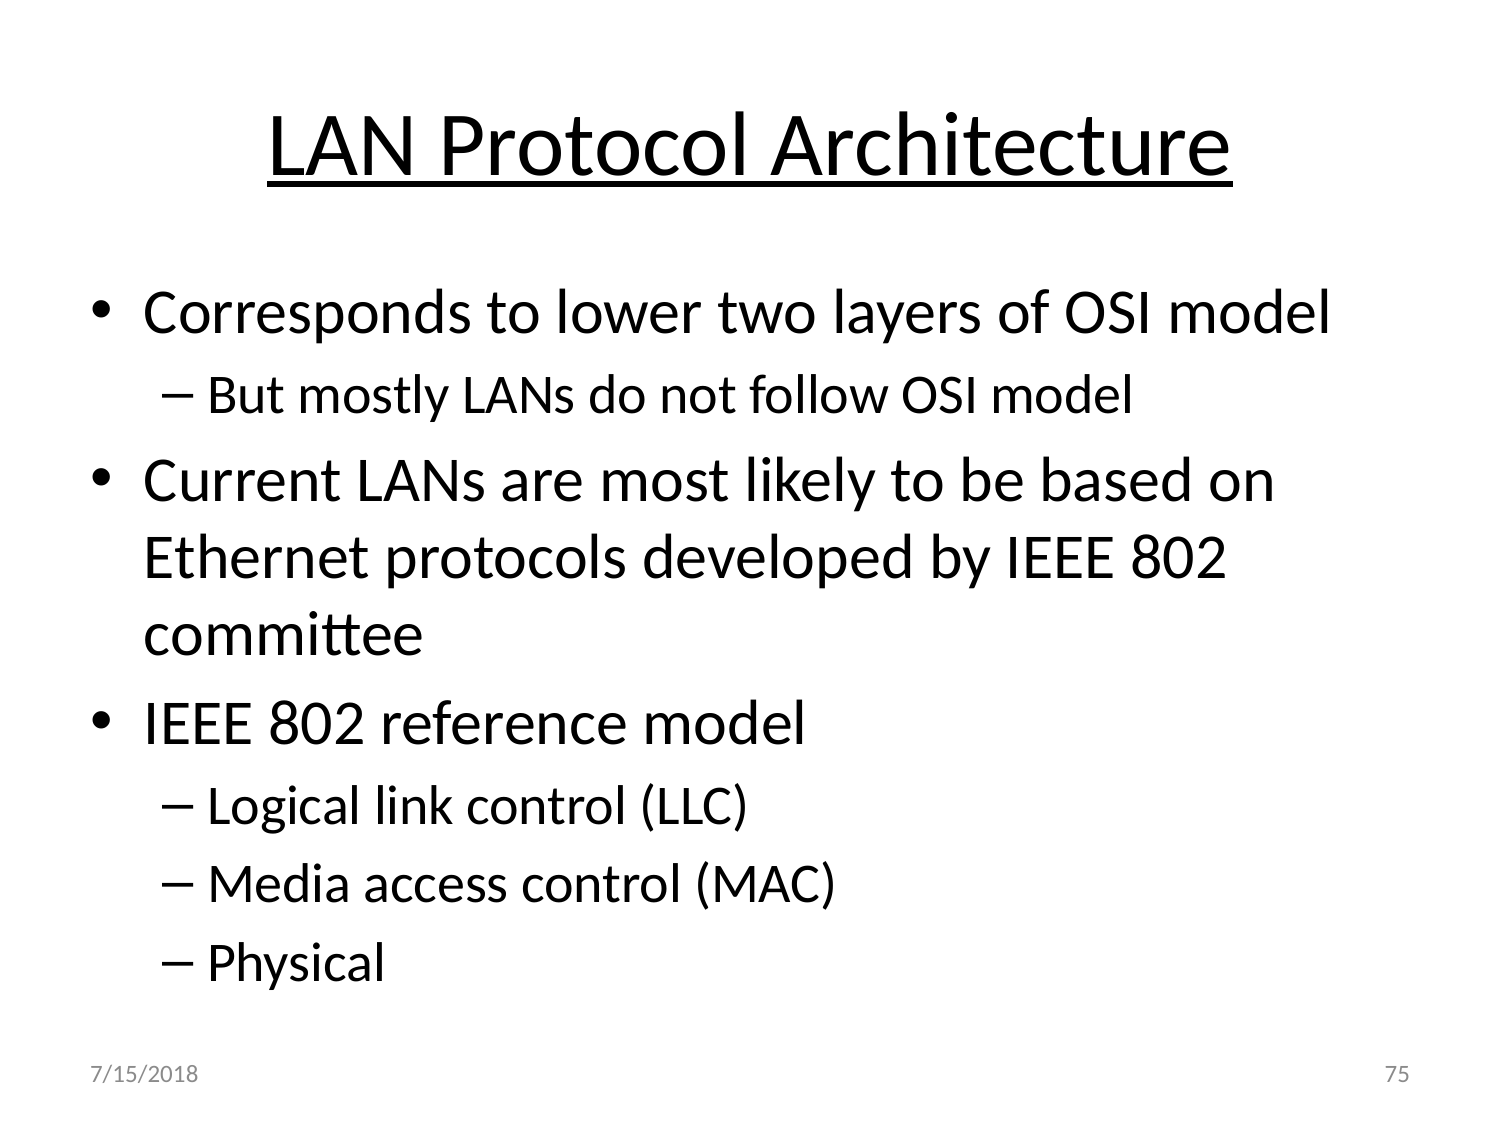

# LAN Protocol Architecture
Corresponds to lower two layers of OSI model
But mostly LANs do not follow OSI model
Current LANs are most likely to be based on Ethernet protocols developed by IEEE 802 committee
IEEE 802 reference model
Logical link control (LLC)
Media access control (MAC)
Physical

7/15/2018
75